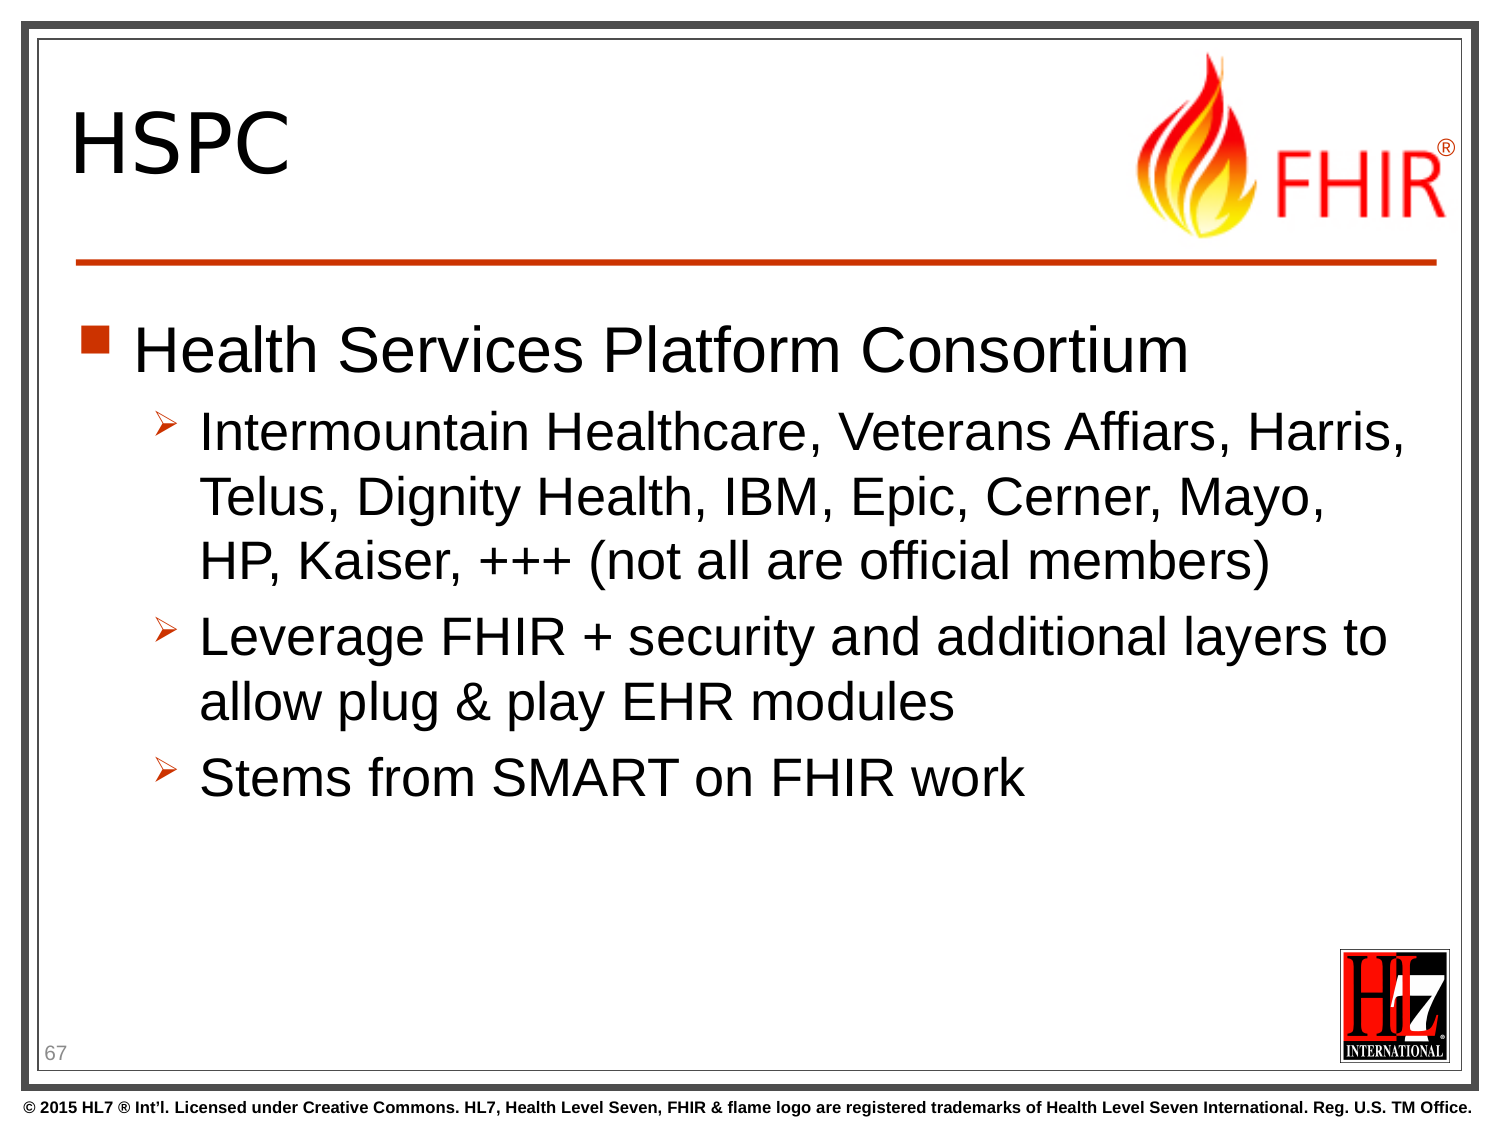

# HSPC
Health Services Platform Consortium
Intermountain Healthcare, Veterans Affiars, Harris, Telus, Dignity Health, IBM, Epic, Cerner, Mayo, HP, Kaiser, +++ (not all are official members)
Leverage FHIR + security and additional layers to allow plug & play EHR modules
Stems from SMART on FHIR work
67